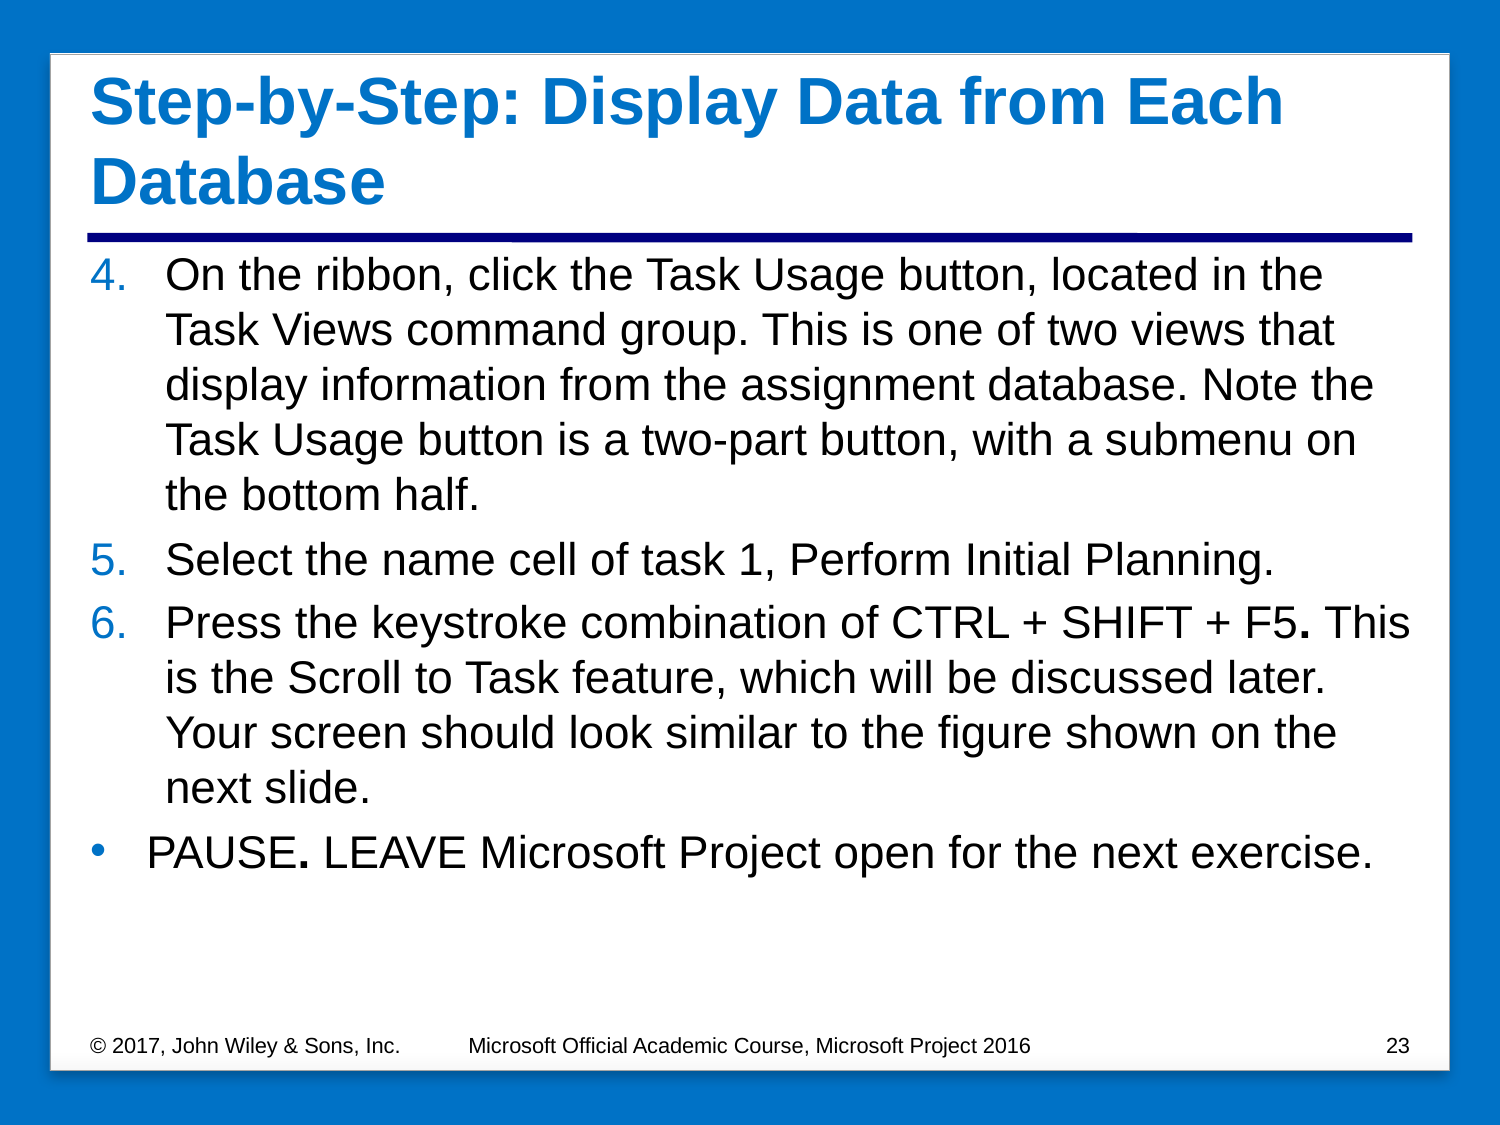

# Step-by-Step: Display Data from Each Database
On the ribbon, click the Task Usage button, located in the Task Views command group. This is one of two views that display information from the assignment database. Note the Task Usage button is a two-part button, with a submenu on the bottom half.
Select the name cell of task 1, Perform Initial Planning.
Press the keystroke combination of CTRL + SHIFT + F5. This is the Scroll to Task feature, which will be discussed later. Your screen should look similar to the figure shown on the next slide.
PAUSE. LEAVE Microsoft Project open for the next exercise.
© 2017, John Wiley & Sons, Inc.
Microsoft Official Academic Course, Microsoft Project 2016
23